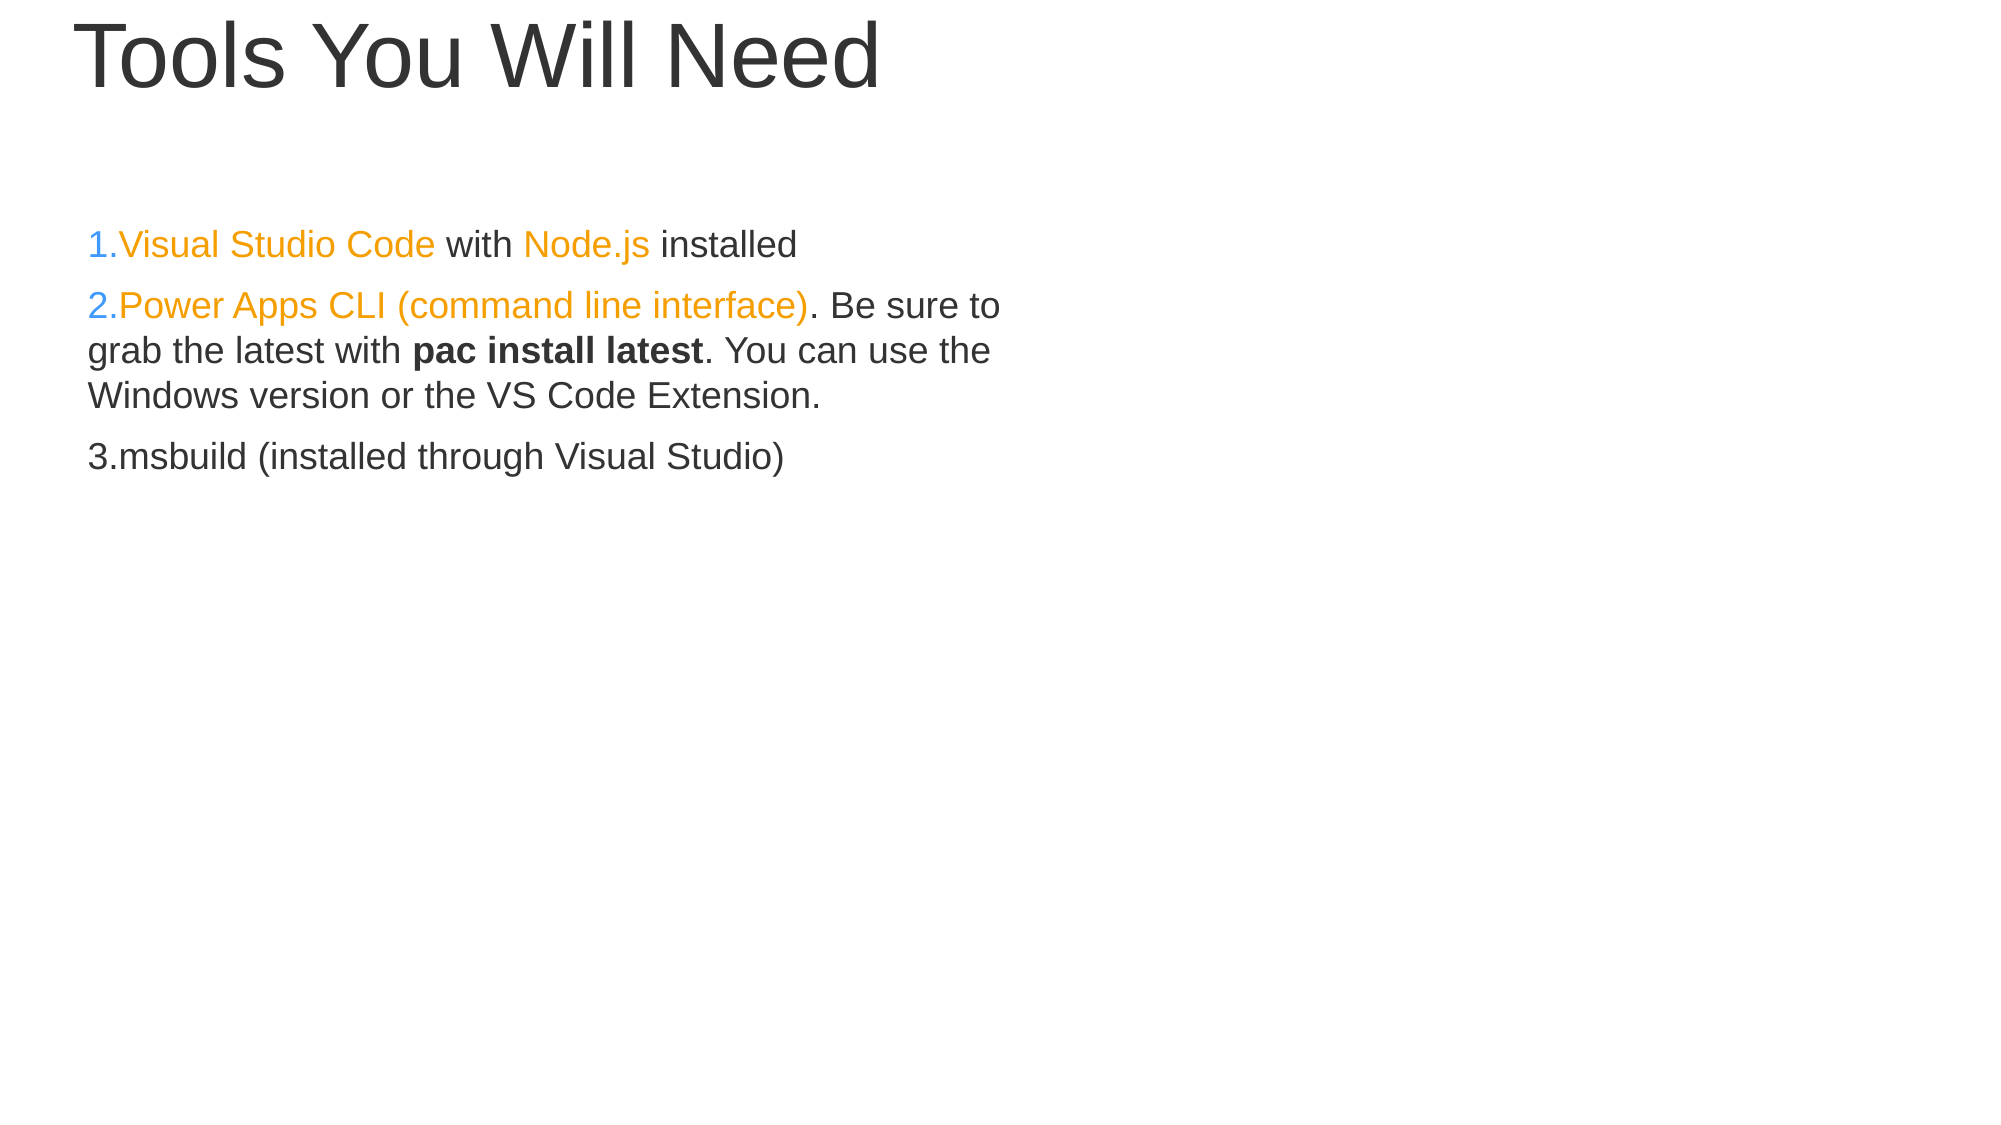

# Tools You Will Need
Visual Studio Code with Node.js installed
Power Apps CLI (command line interface). Be sure to grab the latest with pac install latest. You can use the Windows version or the VS Code Extension.
msbuild (installed through Visual Studio)